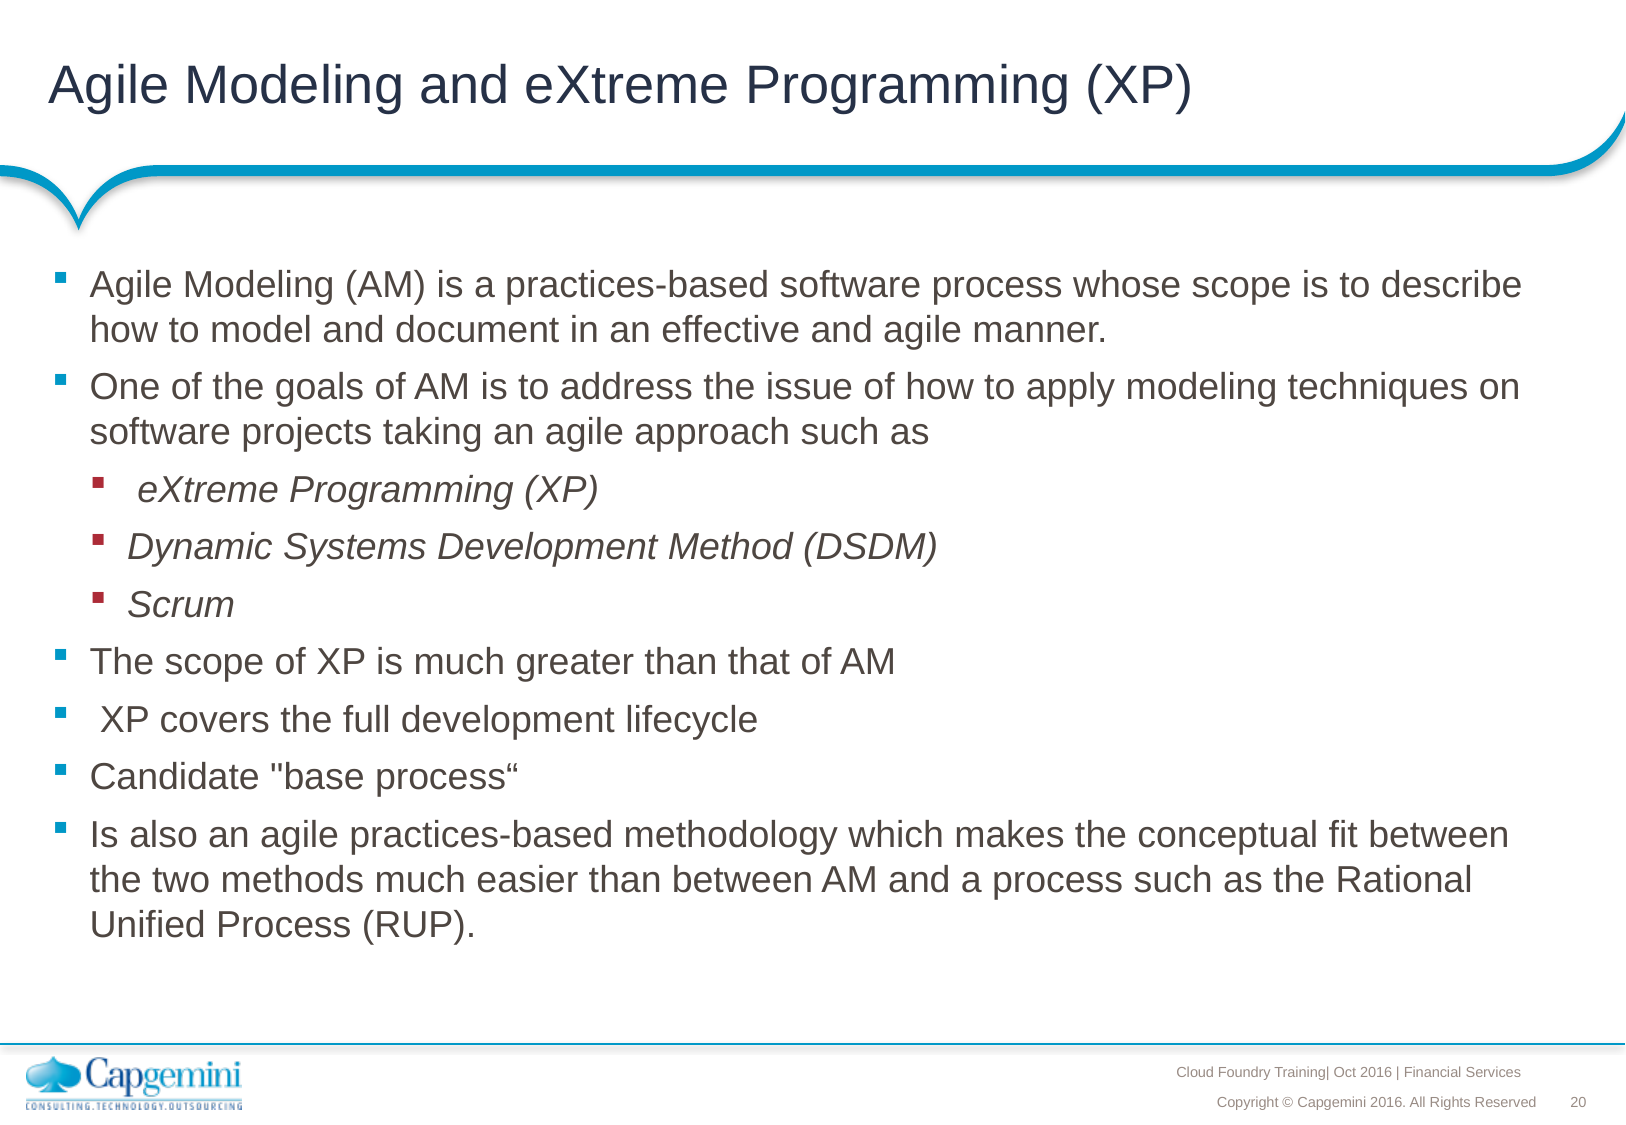

# Agile Modeling and eXtreme Programming (XP)
Agile Modeling (AM) is a practices-based software process whose scope is to describe how to model and document in an effective and agile manner.
One of the goals of AM is to address the issue of how to apply modeling techniques on software projects taking an agile approach such as
 eXtreme Programming (XP)
Dynamic Systems Development Method (DSDM)
Scrum
The scope of XP is much greater than that of AM
 XP covers the full development lifecycle
Candidate "base process“
Is also an agile practices-based methodology which makes the conceptual fit between the two methods much easier than between AM and a process such as the Rational Unified Process (RUP).